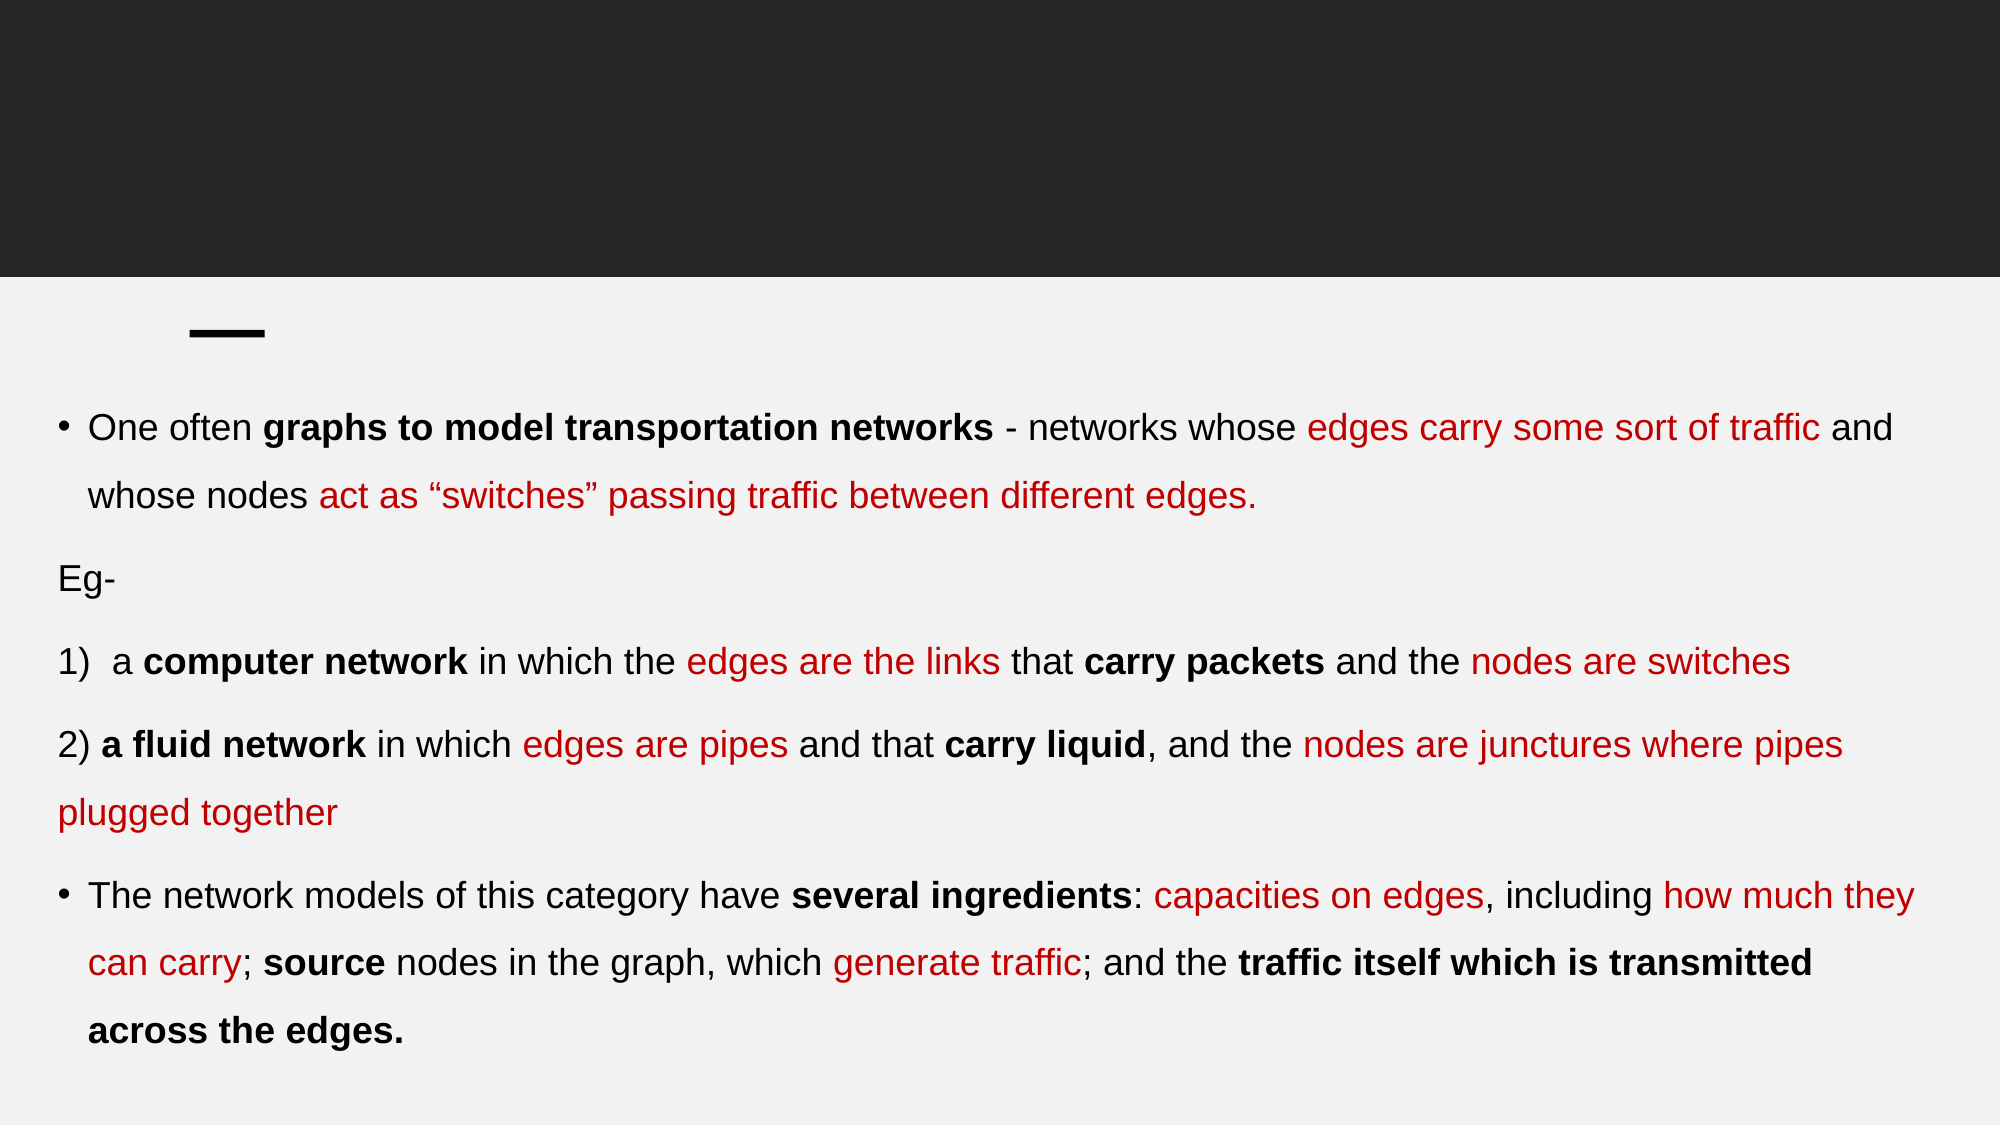

One often graphs to model transportation networks - networks whose edges carry some sort of traffic and whose nodes act as “switches” passing traffic between different edges.
Eg-
1)  a computer network in which the edges are the links that carry packets and the nodes are switches
2) a fluid network in which edges are pipes and that carry liquid, and the nodes are junctures where pipes plugged together
The network models of this category have several ingredients: capacities on edges, including how much they can carry; source nodes in the graph, which generate traffic; and the traffic itself which is transmitted across the edges.